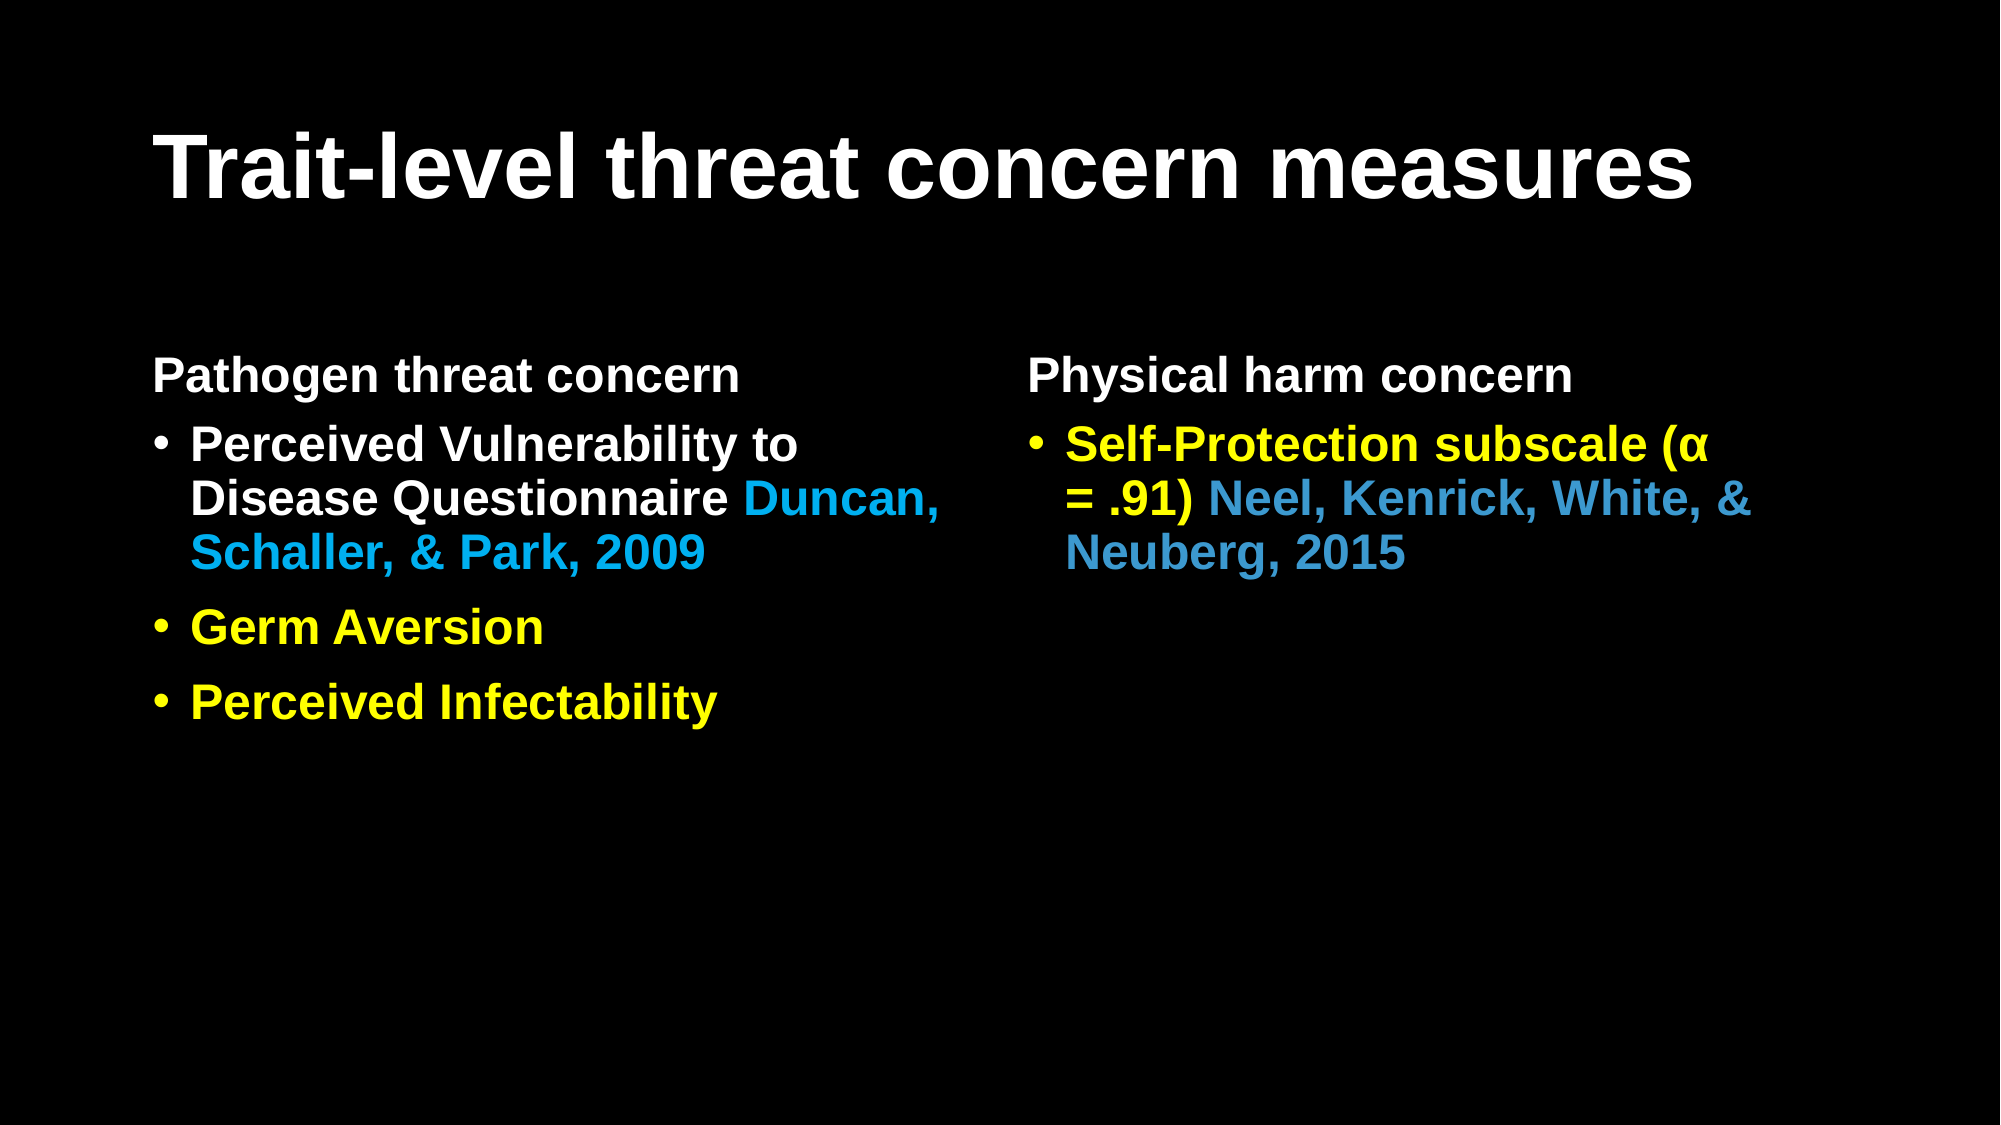

# Trait-level threat concern measures
Pathogen threat concern
Physical harm concern
Perceived Vulnerability to Disease Questionnaire Duncan, Schaller, & Park, 2009
Germ Aversion
Perceived Infectability

Self-Protection subscale (α = .91) Neel, Kenrick, White, & Neuberg, 2015